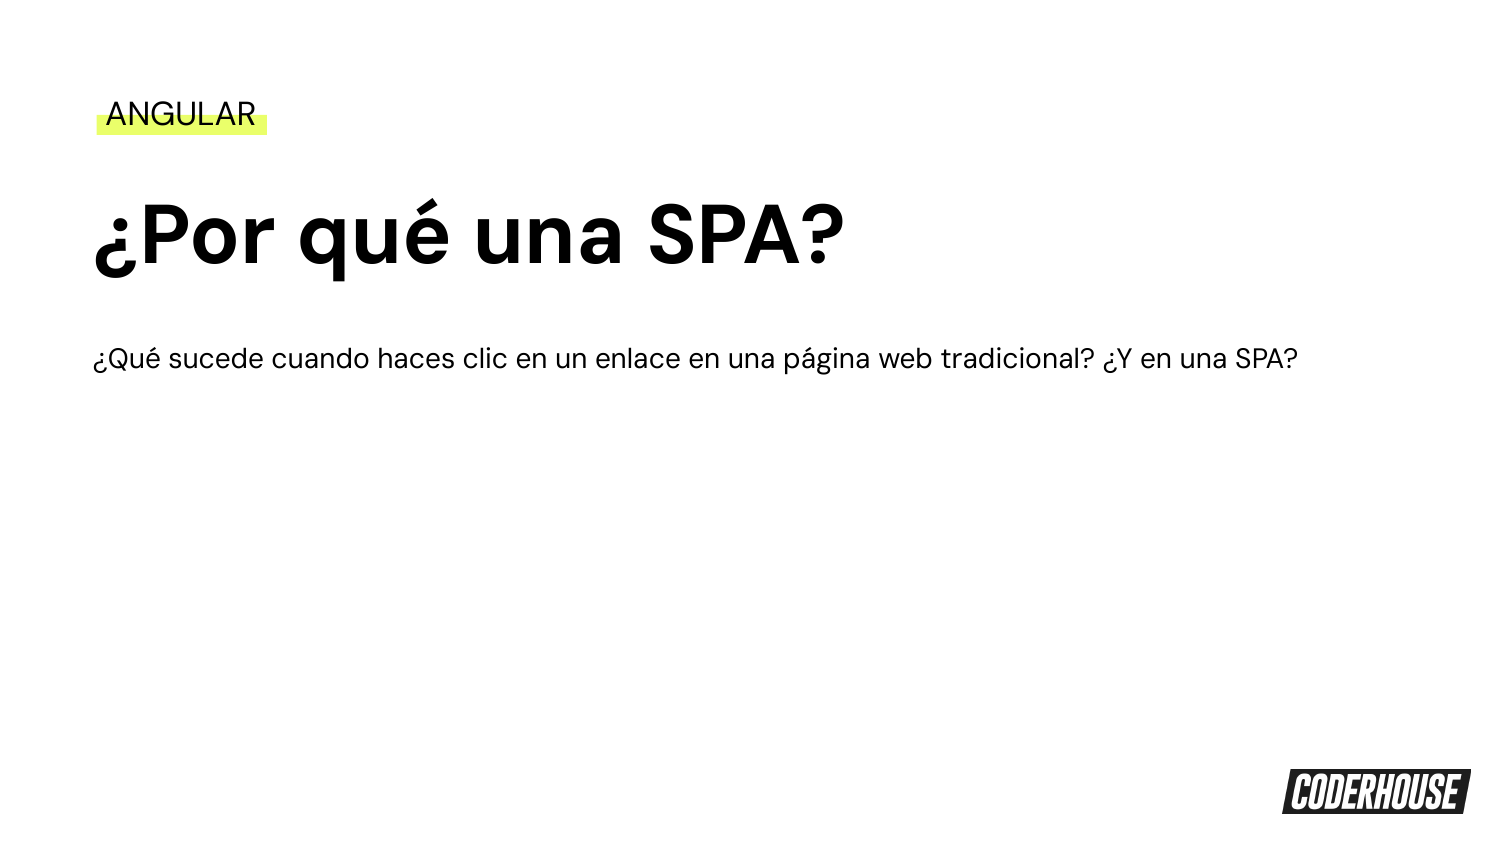

ANGULAR

¿Por qué una SPA?
¿Qué sucede cuando haces clic en un enlace en una página web tradicional? ¿Y en una SPA?